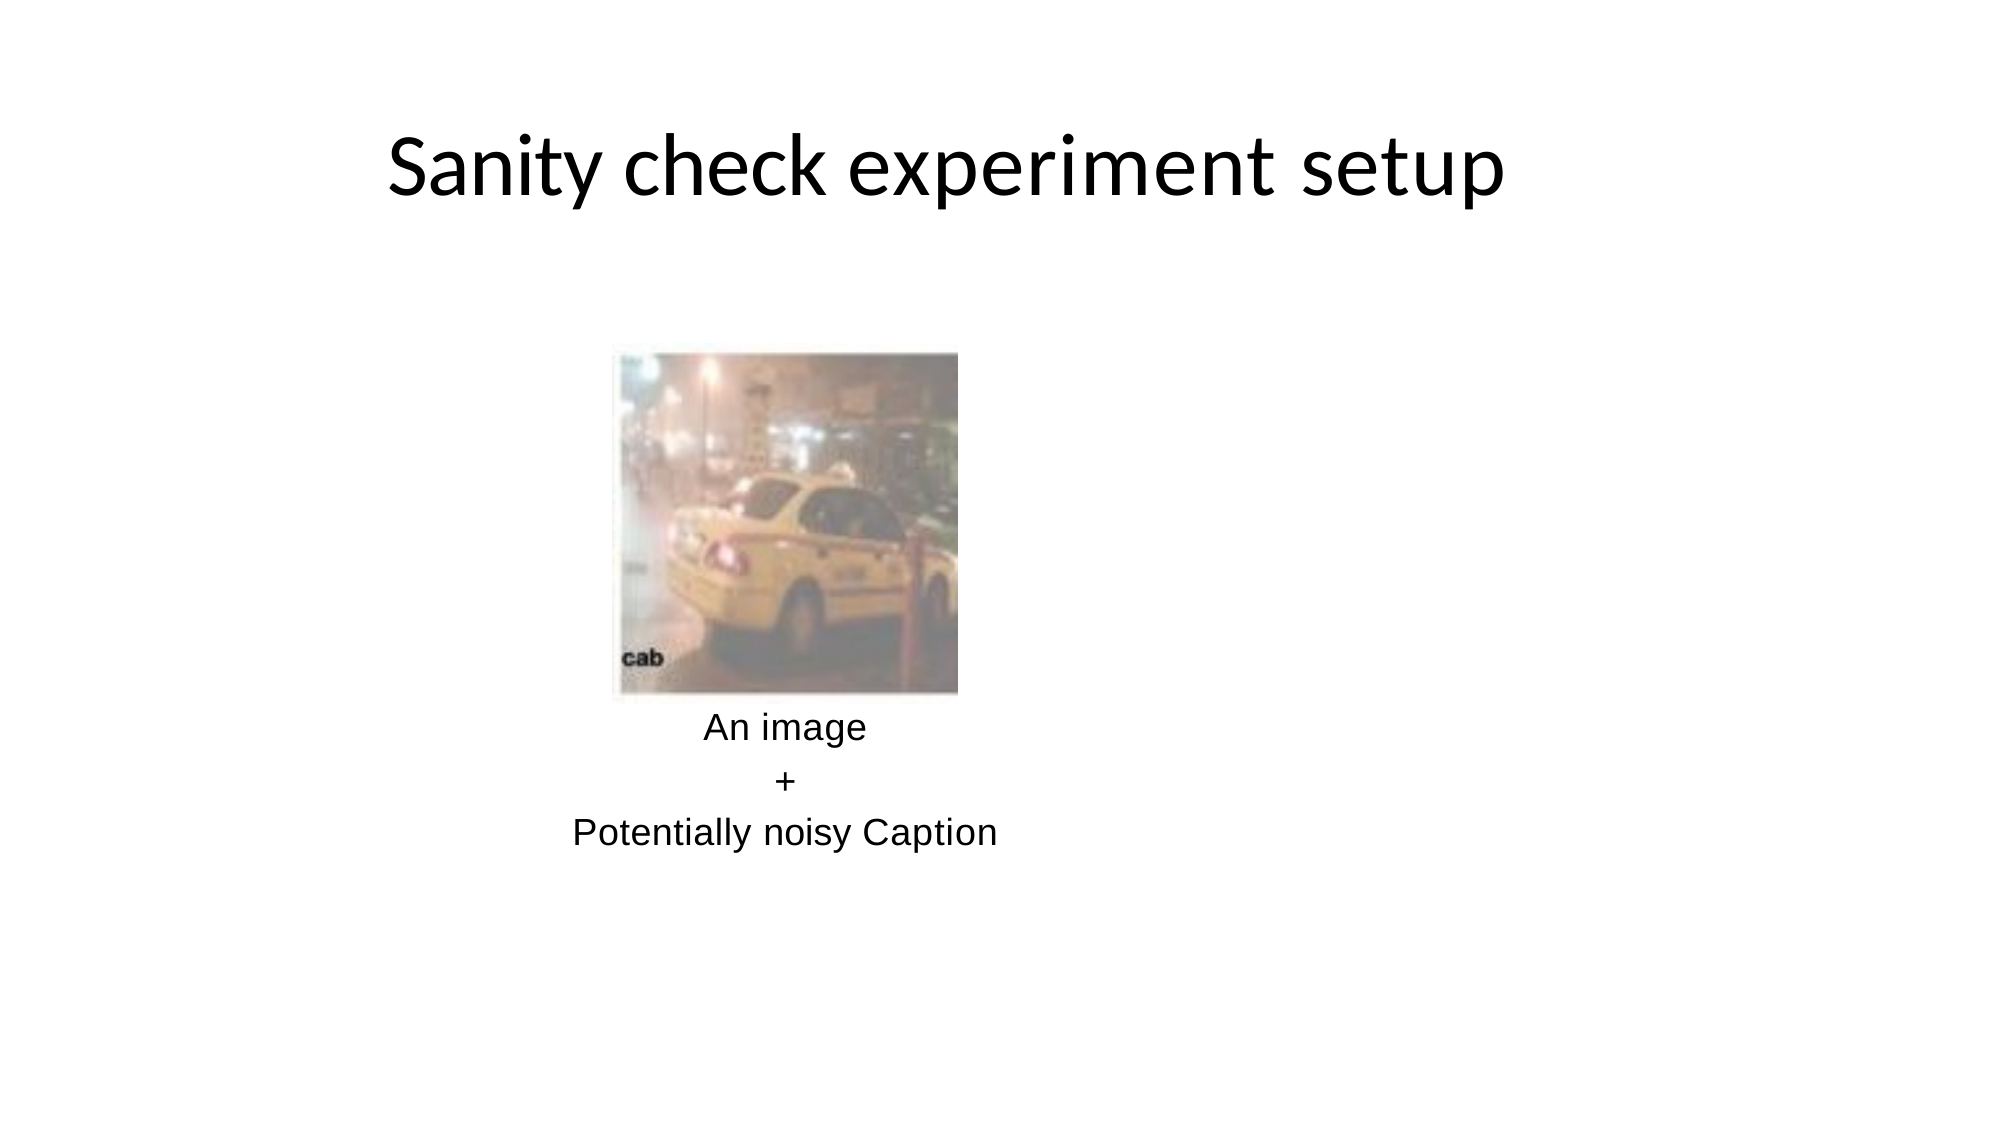

# Sanity check experiment setup

An image
+
Potentially noisy Caption
51